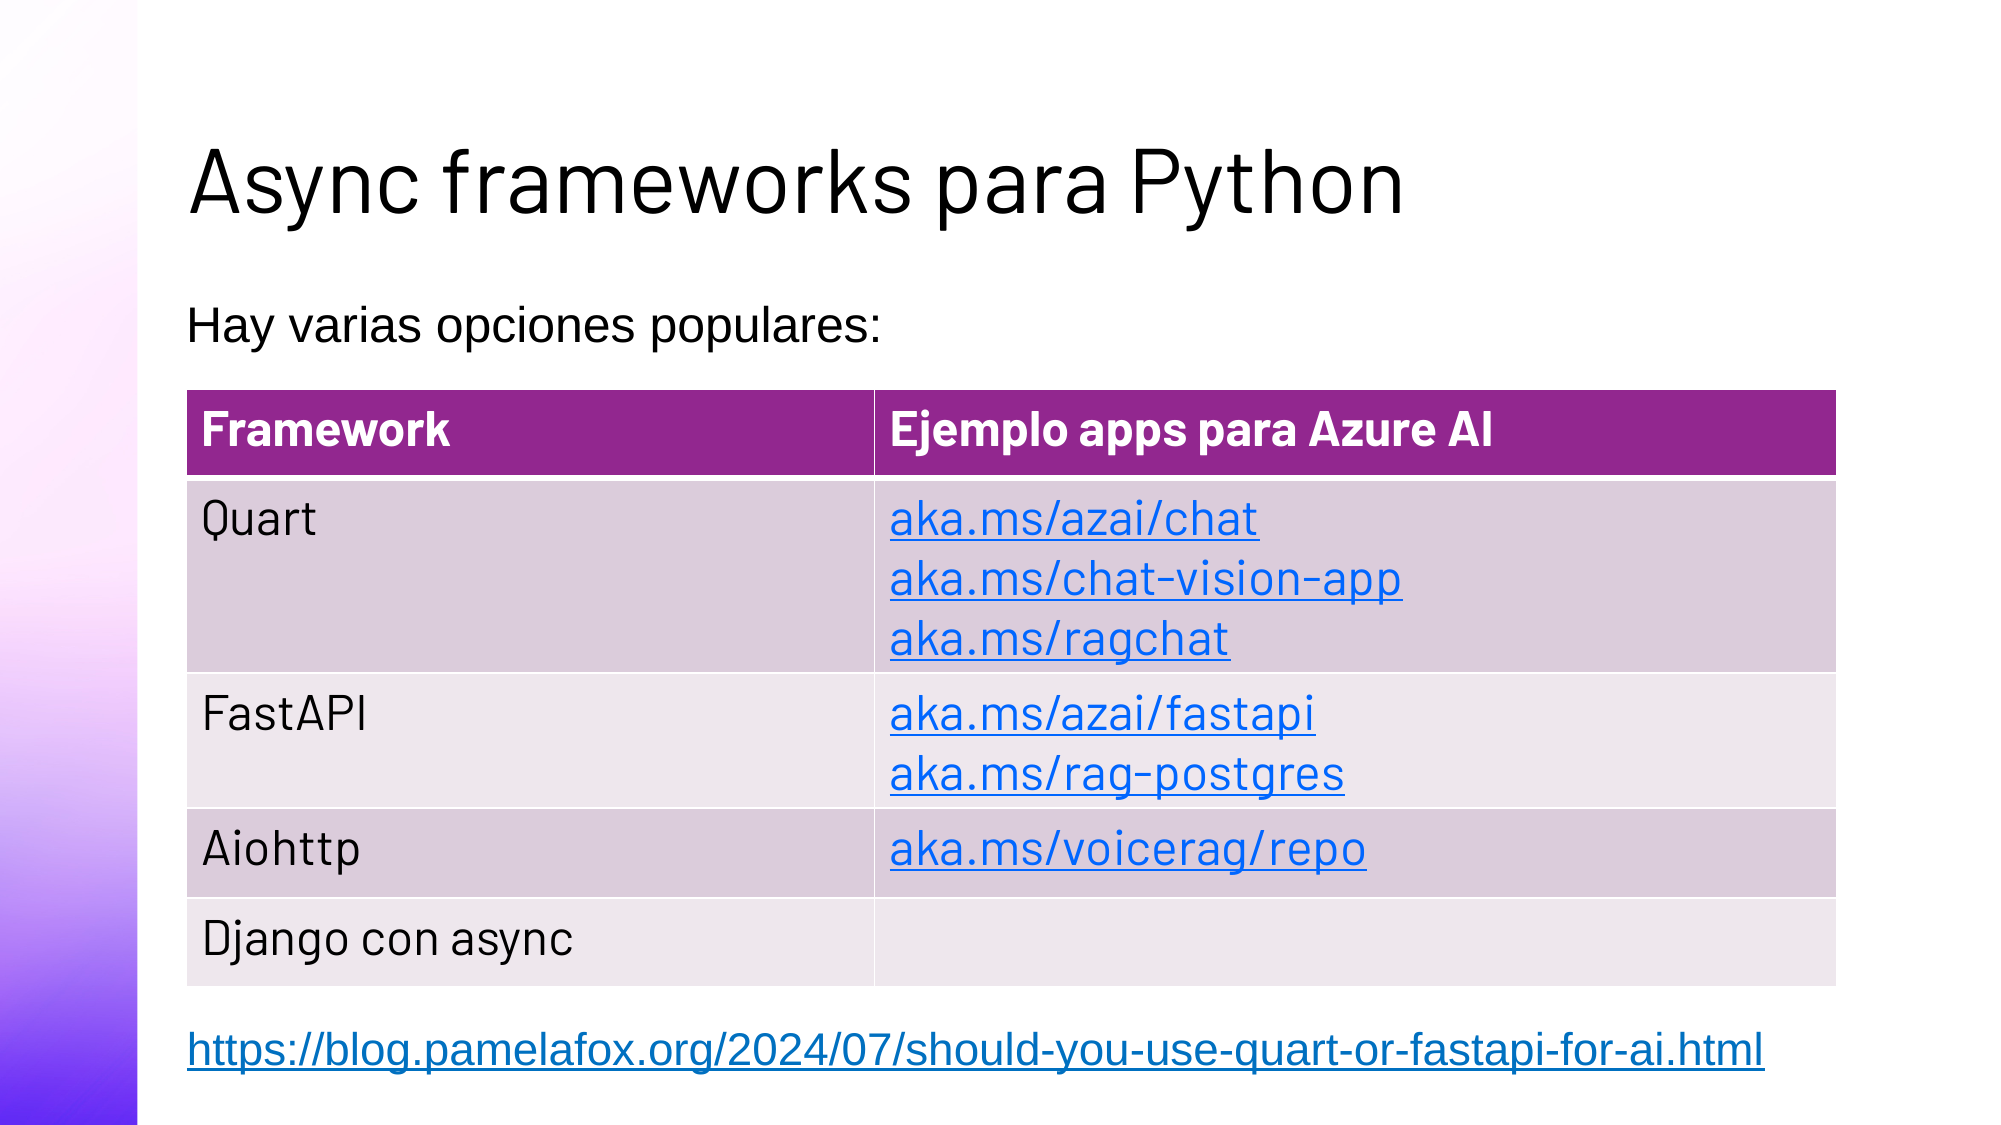

# Async frameworks para Python
Hay varias opciones populares:
| Framework | Ejemplo apps para Azure AI |
| --- | --- |
| Quart | aka.ms/azai/chat aka.ms/chat-vision-app aka.ms/ragchat |
| FastAPI | aka.ms/azai/fastapi aka.ms/rag-postgres |
| Aiohttp | aka.ms/voicerag/repo |
| Django con async |  |
https://blog.pamelafox.org/2024/07/should-you-use-quart-or-fastapi-for-ai.html